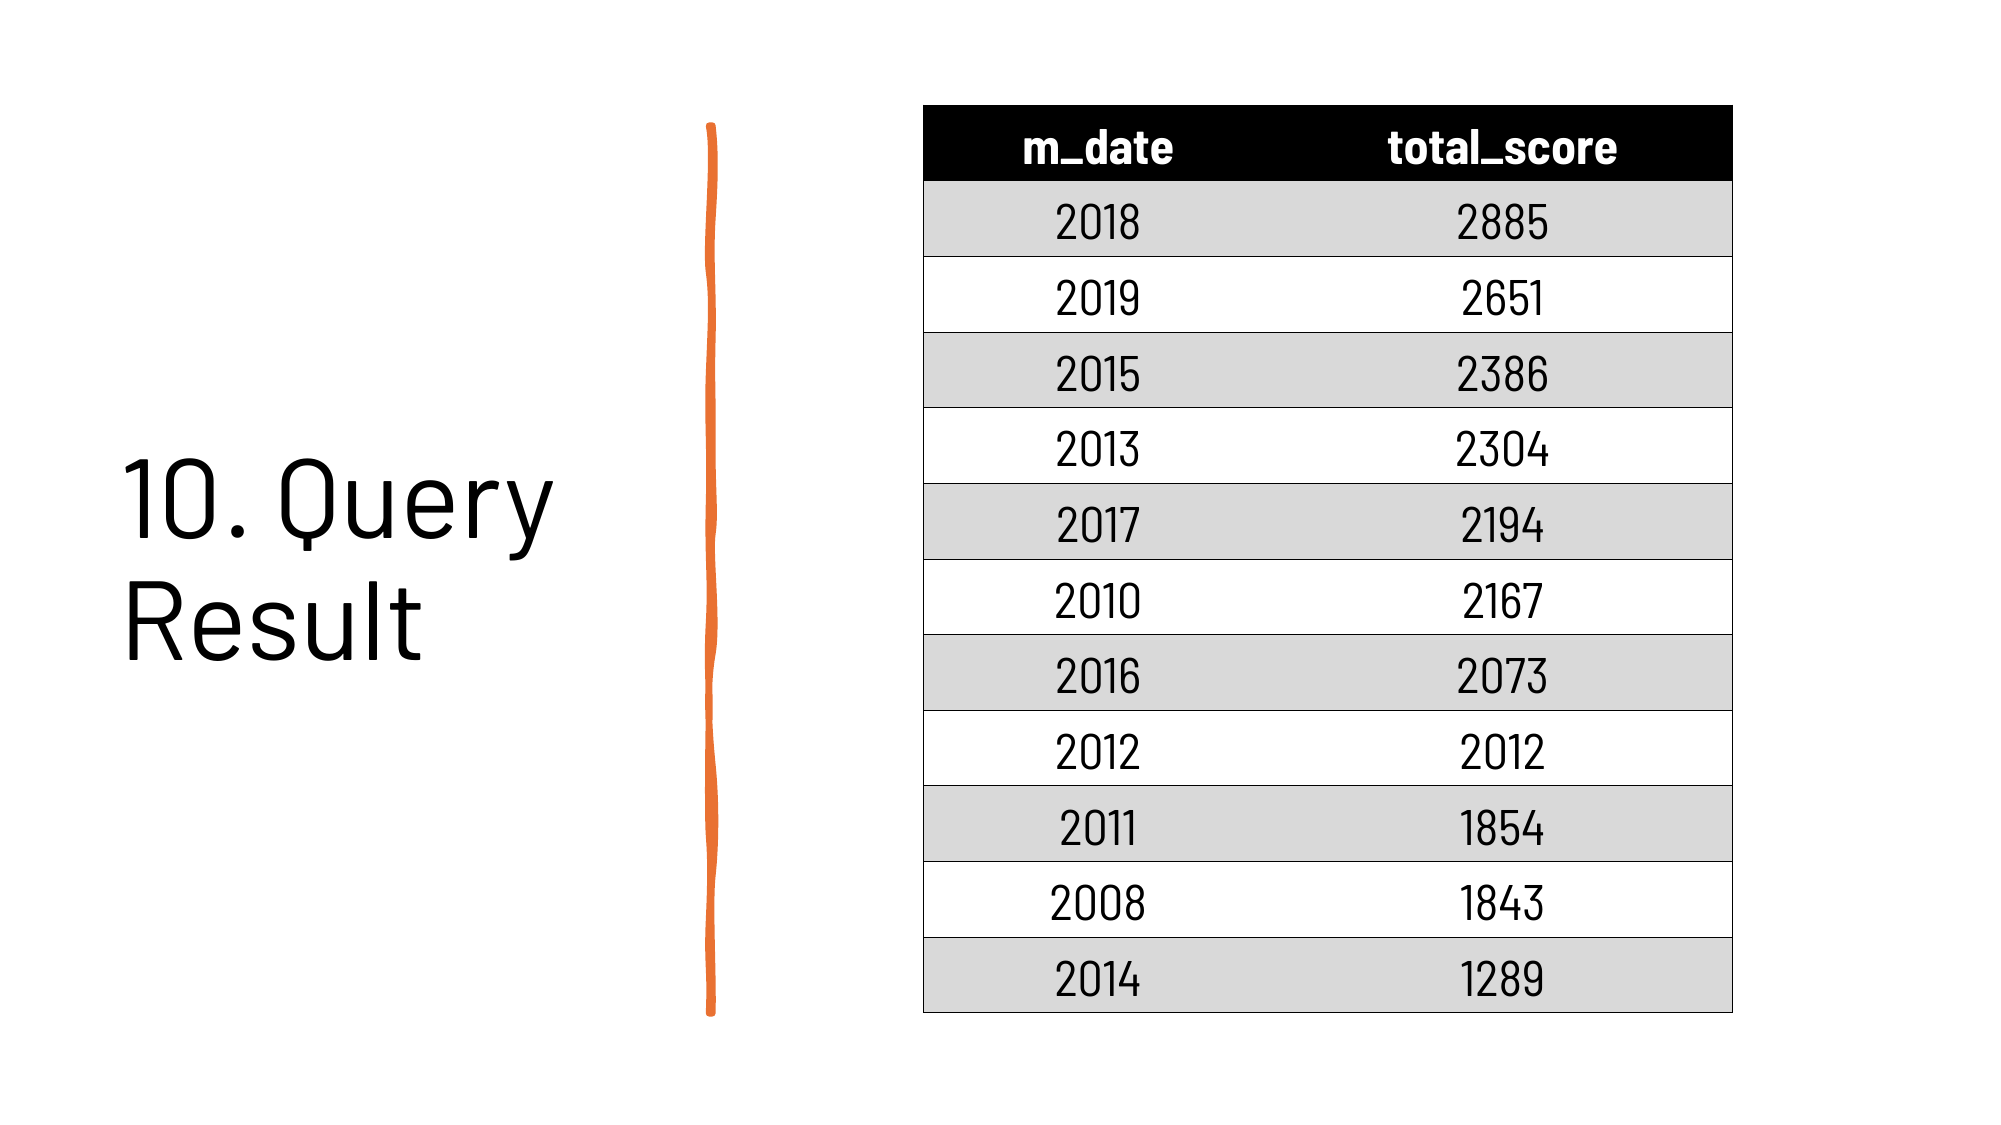

| m\_date | total\_score |
| --- | --- |
| 2018 | 2885 |
| 2019 | 2651 |
| 2015 | 2386 |
| 2013 | 2304 |
| 2017 | 2194 |
| 2010 | 2167 |
| 2016 | 2073 |
| 2012 | 2012 |
| 2011 | 1854 |
| 2008 | 1843 |
| 2014 | 1289 |
# 10. Query Result